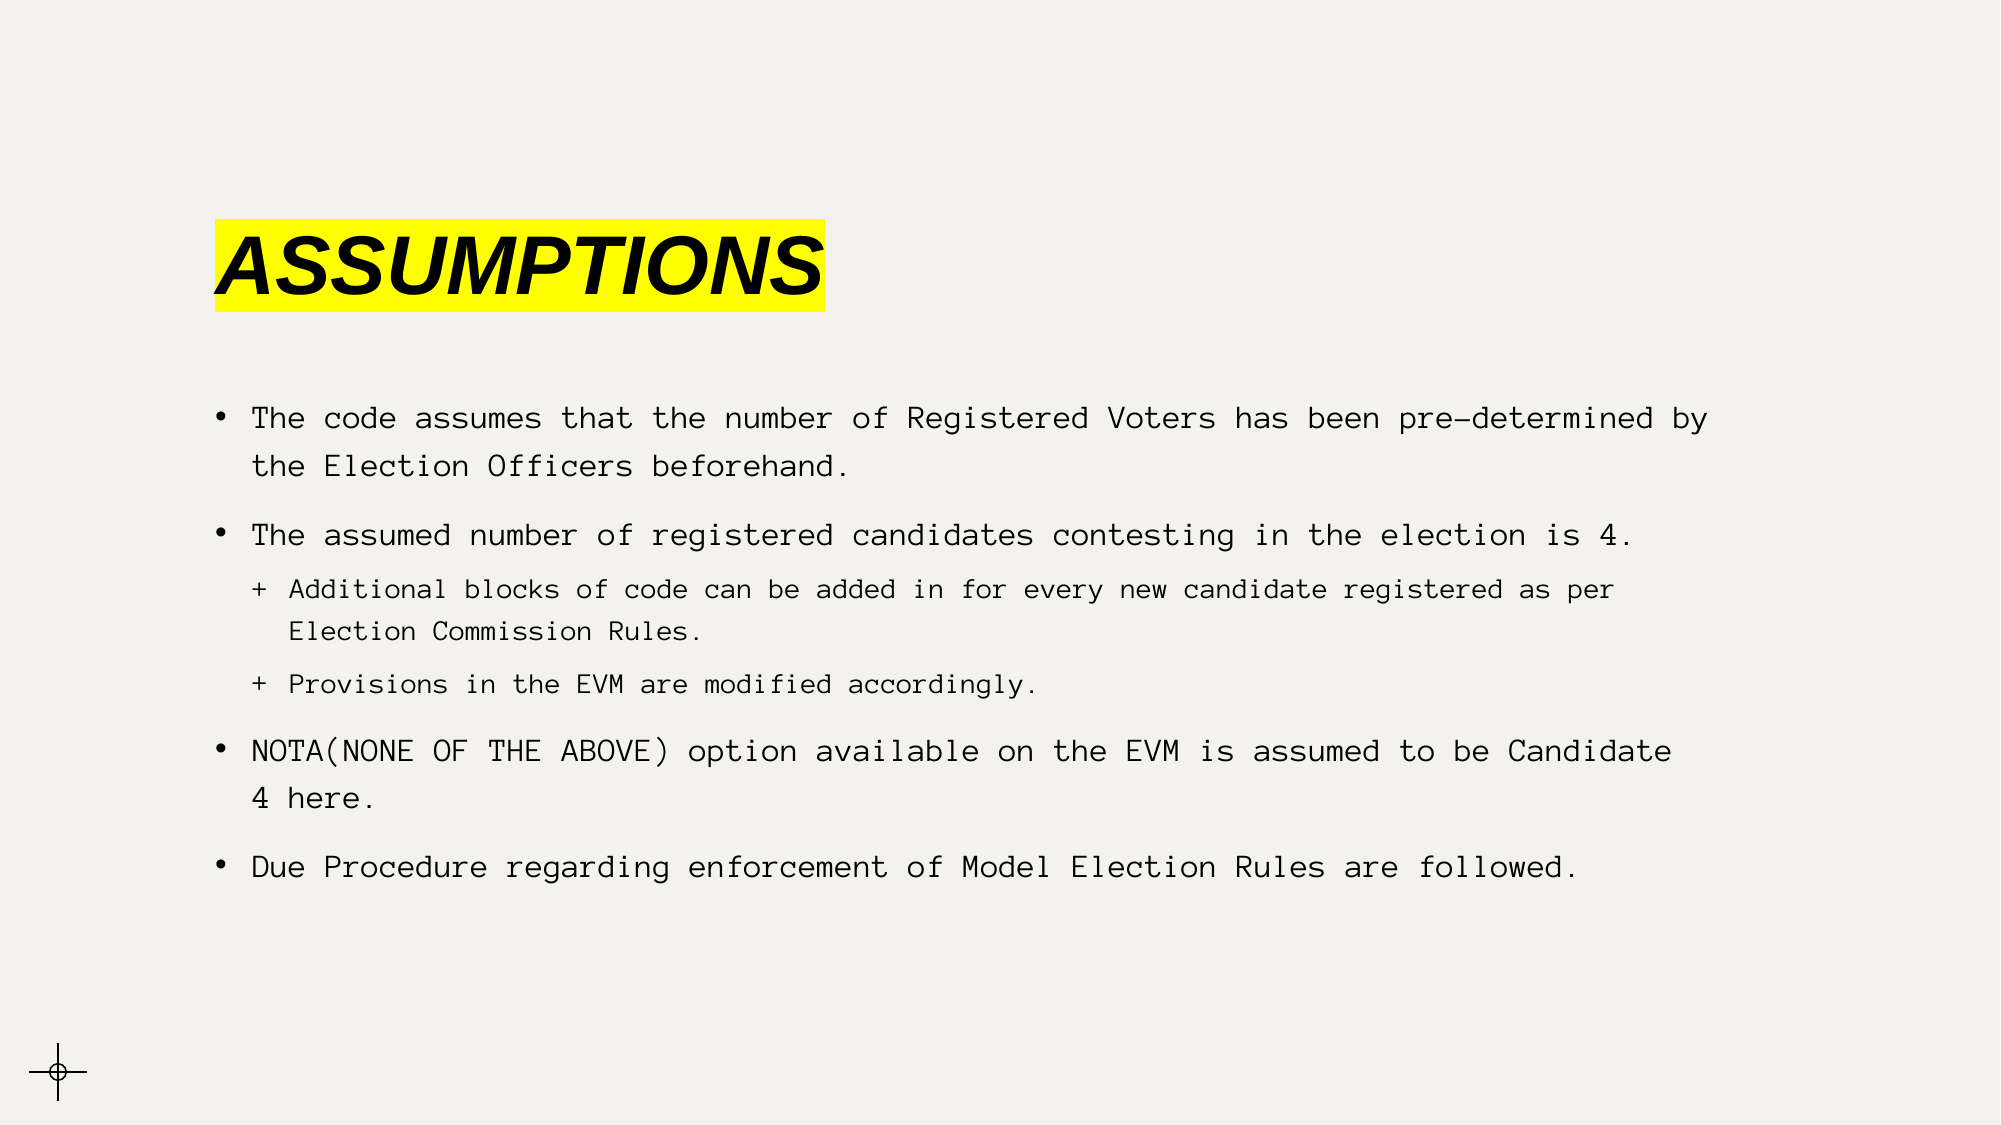

# ASSUMPTIONS
The code assumes that the number of Registered Voters has been pre-determined by the Election Officers beforehand.
The assumed number of registered candidates contesting in the election is 4.
Additional blocks of code can be added in for every new candidate registered as per Election Commission Rules.
Provisions in the EVM are modified accordingly.
NOTA(NONE OF THE ABOVE) option available on the EVM is assumed to be Candidate 4 here.
Due Procedure regarding enforcement of Model Election Rules are followed.